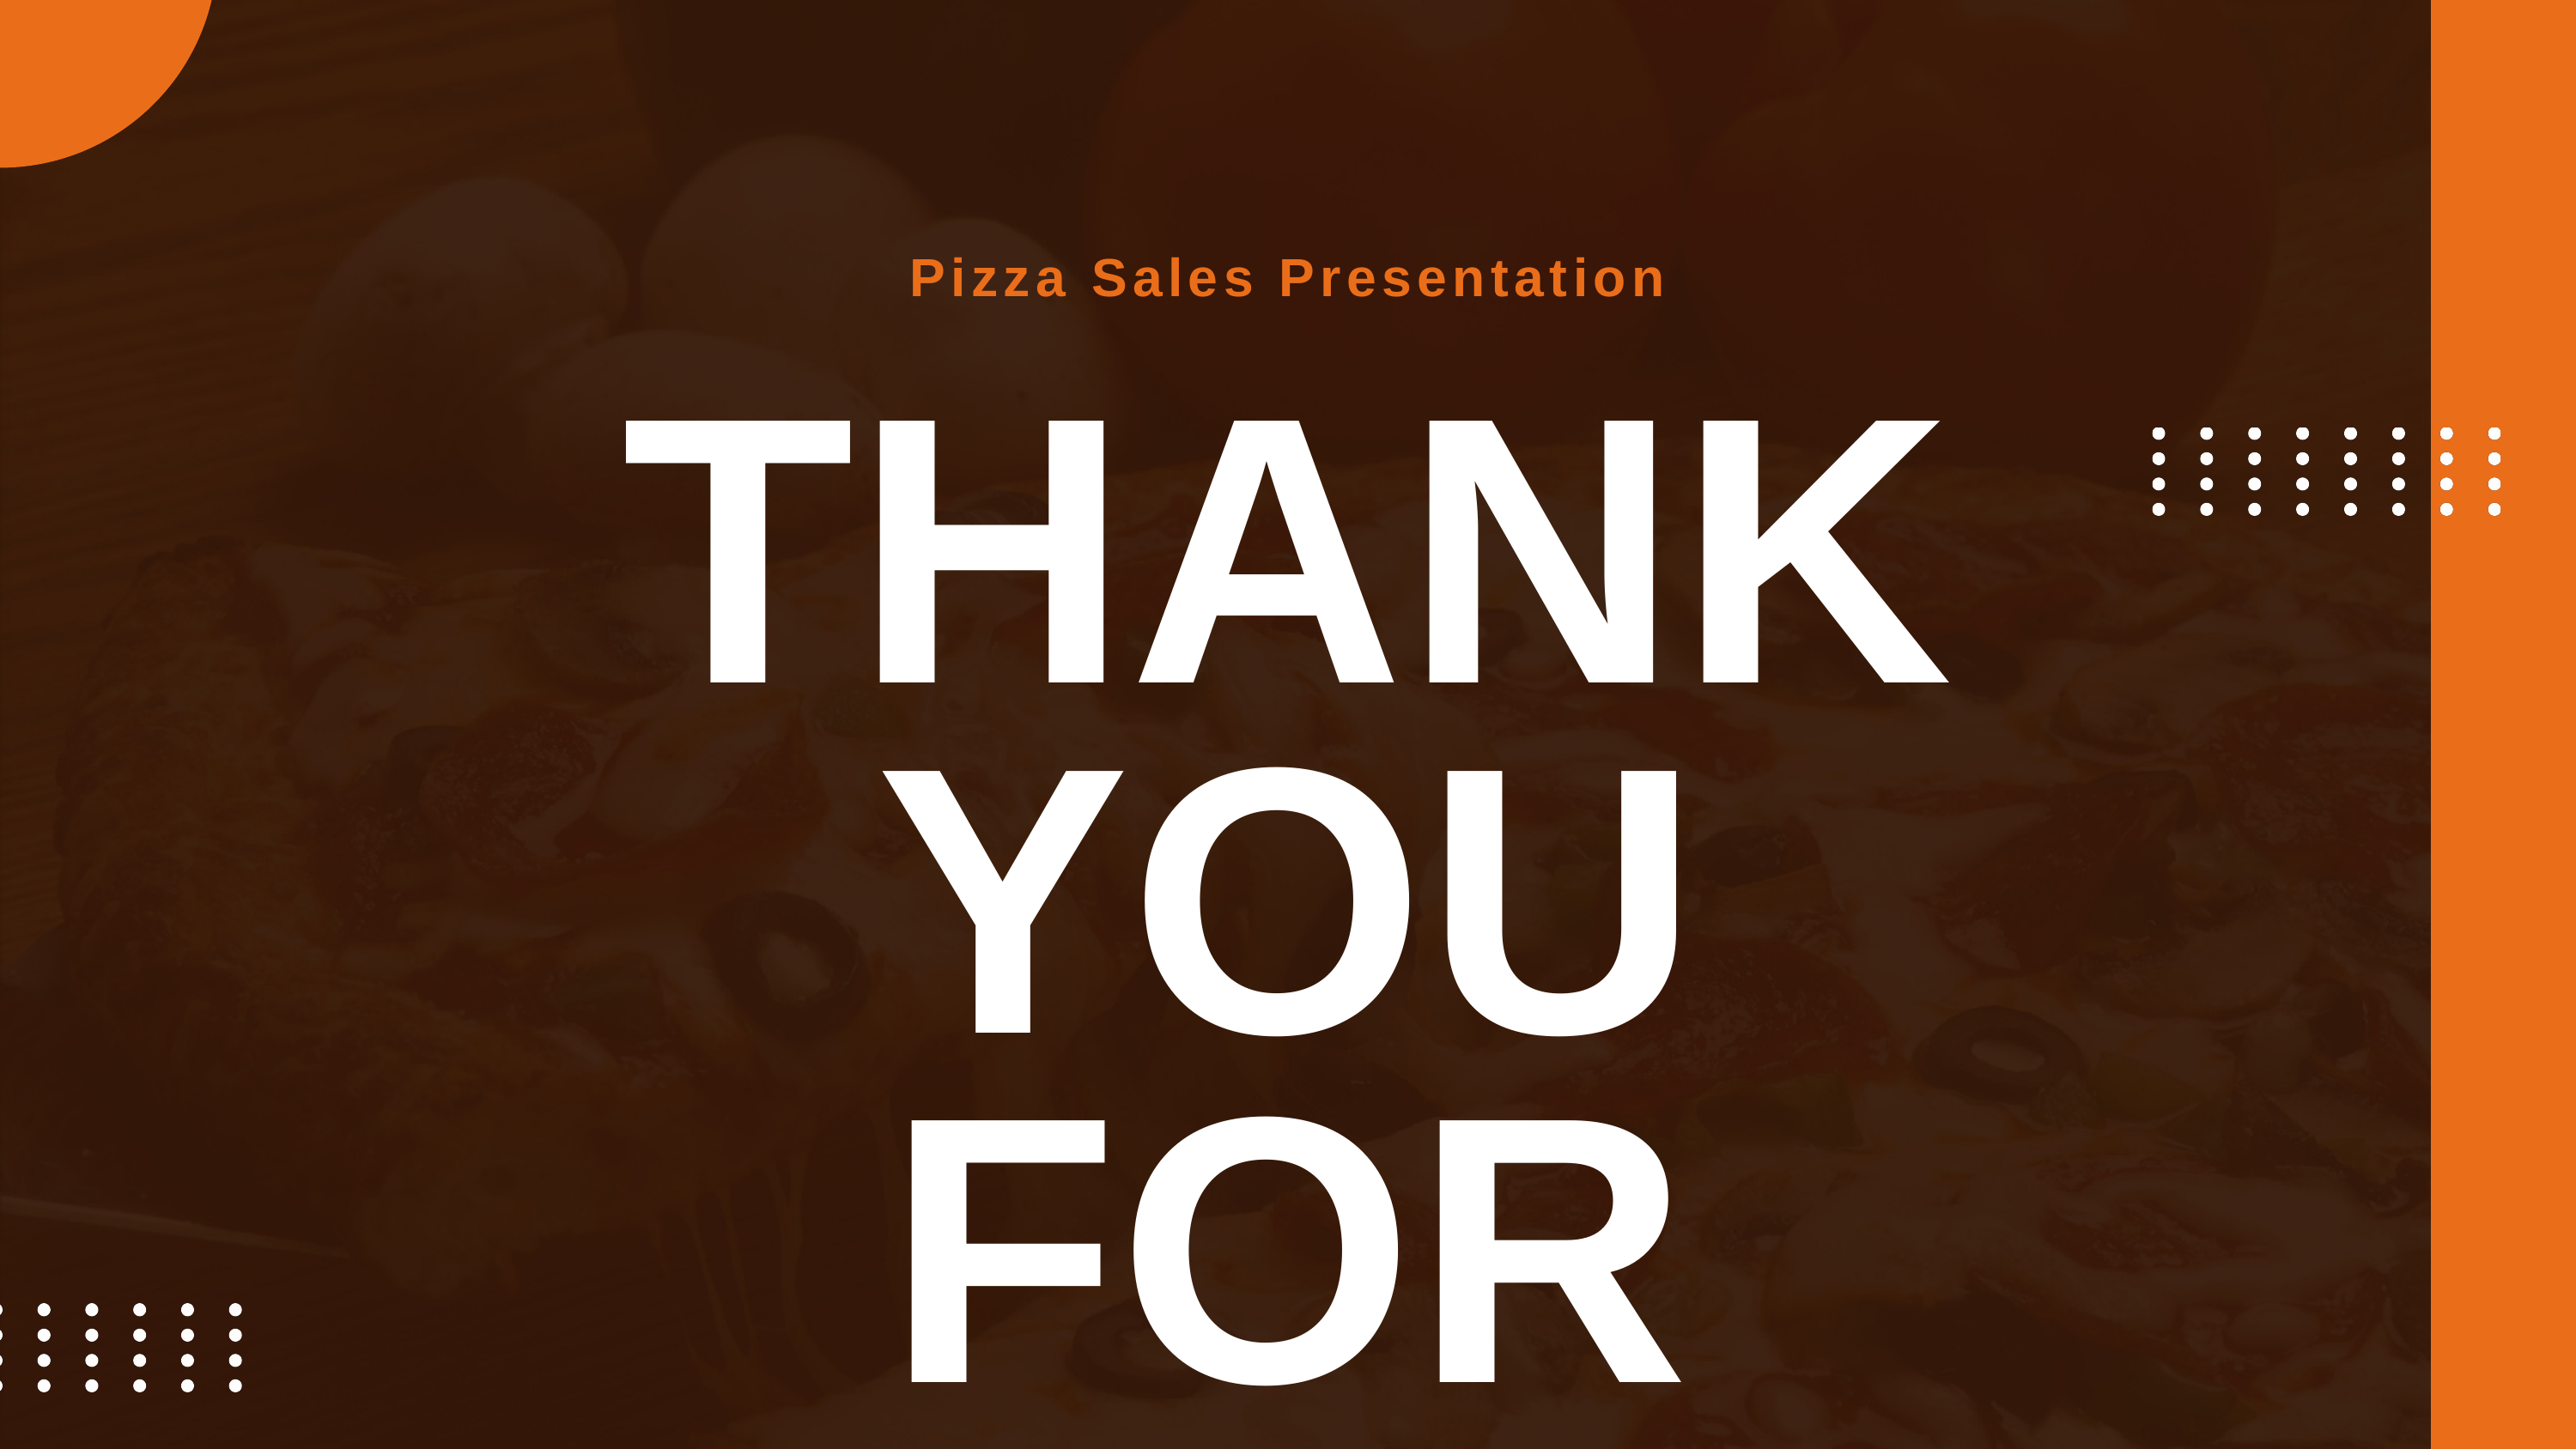

Pizza Sales Presentation
THANK YOU
FOR ATTENTION